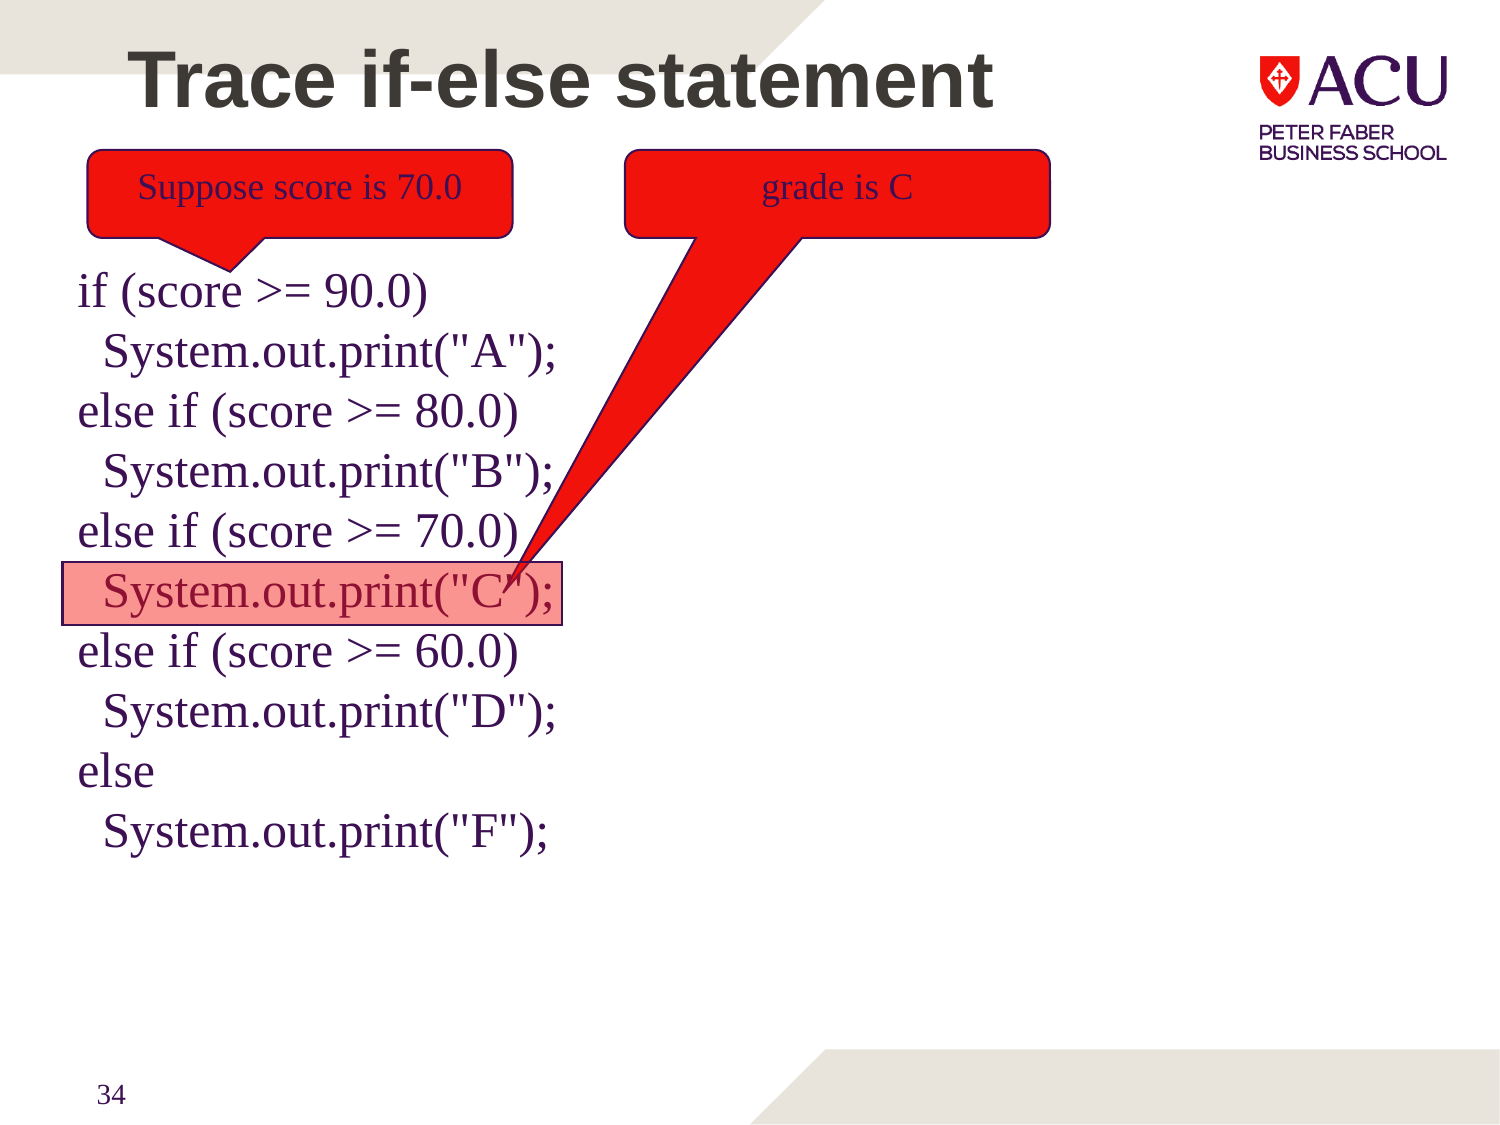

# Trace if-else statement
Suppose score is 70.0
grade is C
if (score >= 90.0)
  System.out.print("A");
else if (score >= 80.0)
  System.out.print("B");
else if (score >= 70.0)
  System.out.print("C");
else if (score >= 60.0)
  System.out.print("D");
else
  System.out.print("F");

34